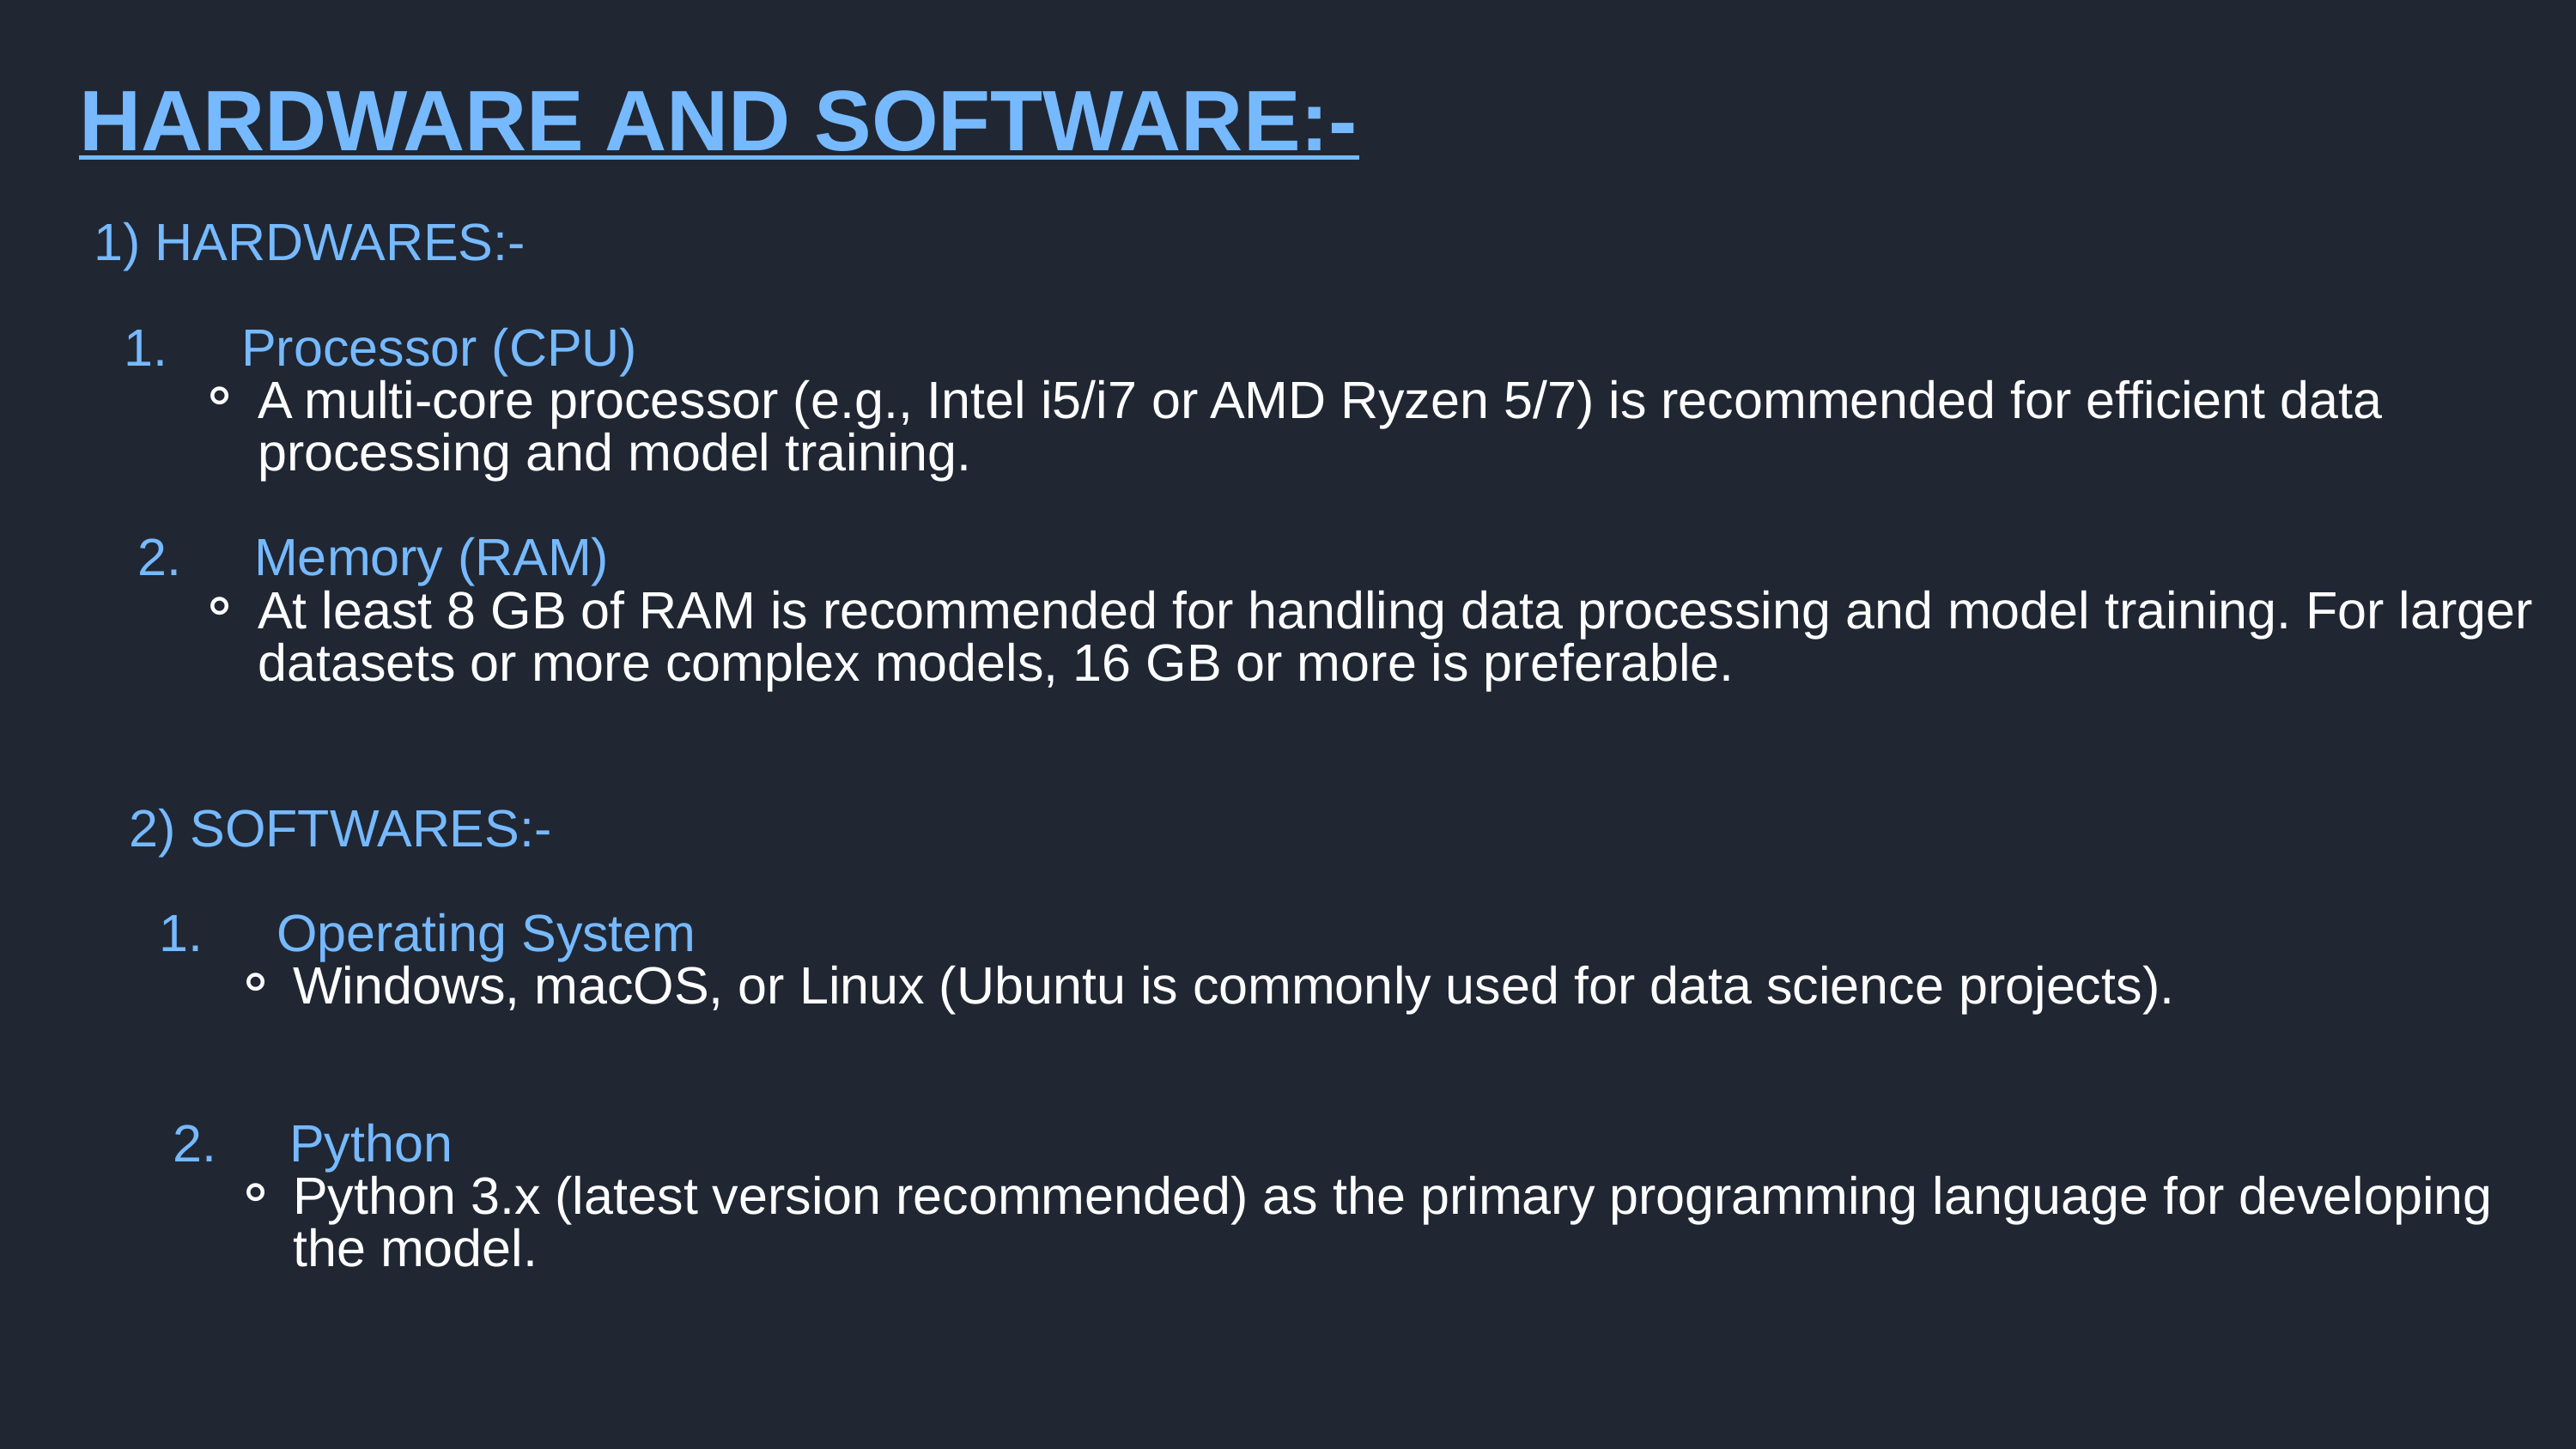

HARDWARE AND SOFTWARE:-
 1) HARDWARES:-

     Processor (CPU)
A multi-core processor (e.g., Intel i5/i7 or AMD Ryzen 5/7) is recommended for efficient data processing and model training.

    2.     Memory (RAM)
At least 8 GB of RAM is recommended for handling data processing and model training. For larger datasets or more complex models, 16 GB or more is preferable.

 2) SOFTWARES:-

     Operating System
Windows, macOS, or Linux (Ubuntu is commonly used for data science projects).

    2.     Python
Python 3.x (latest version recommended) as the primary programming language for developing the model.